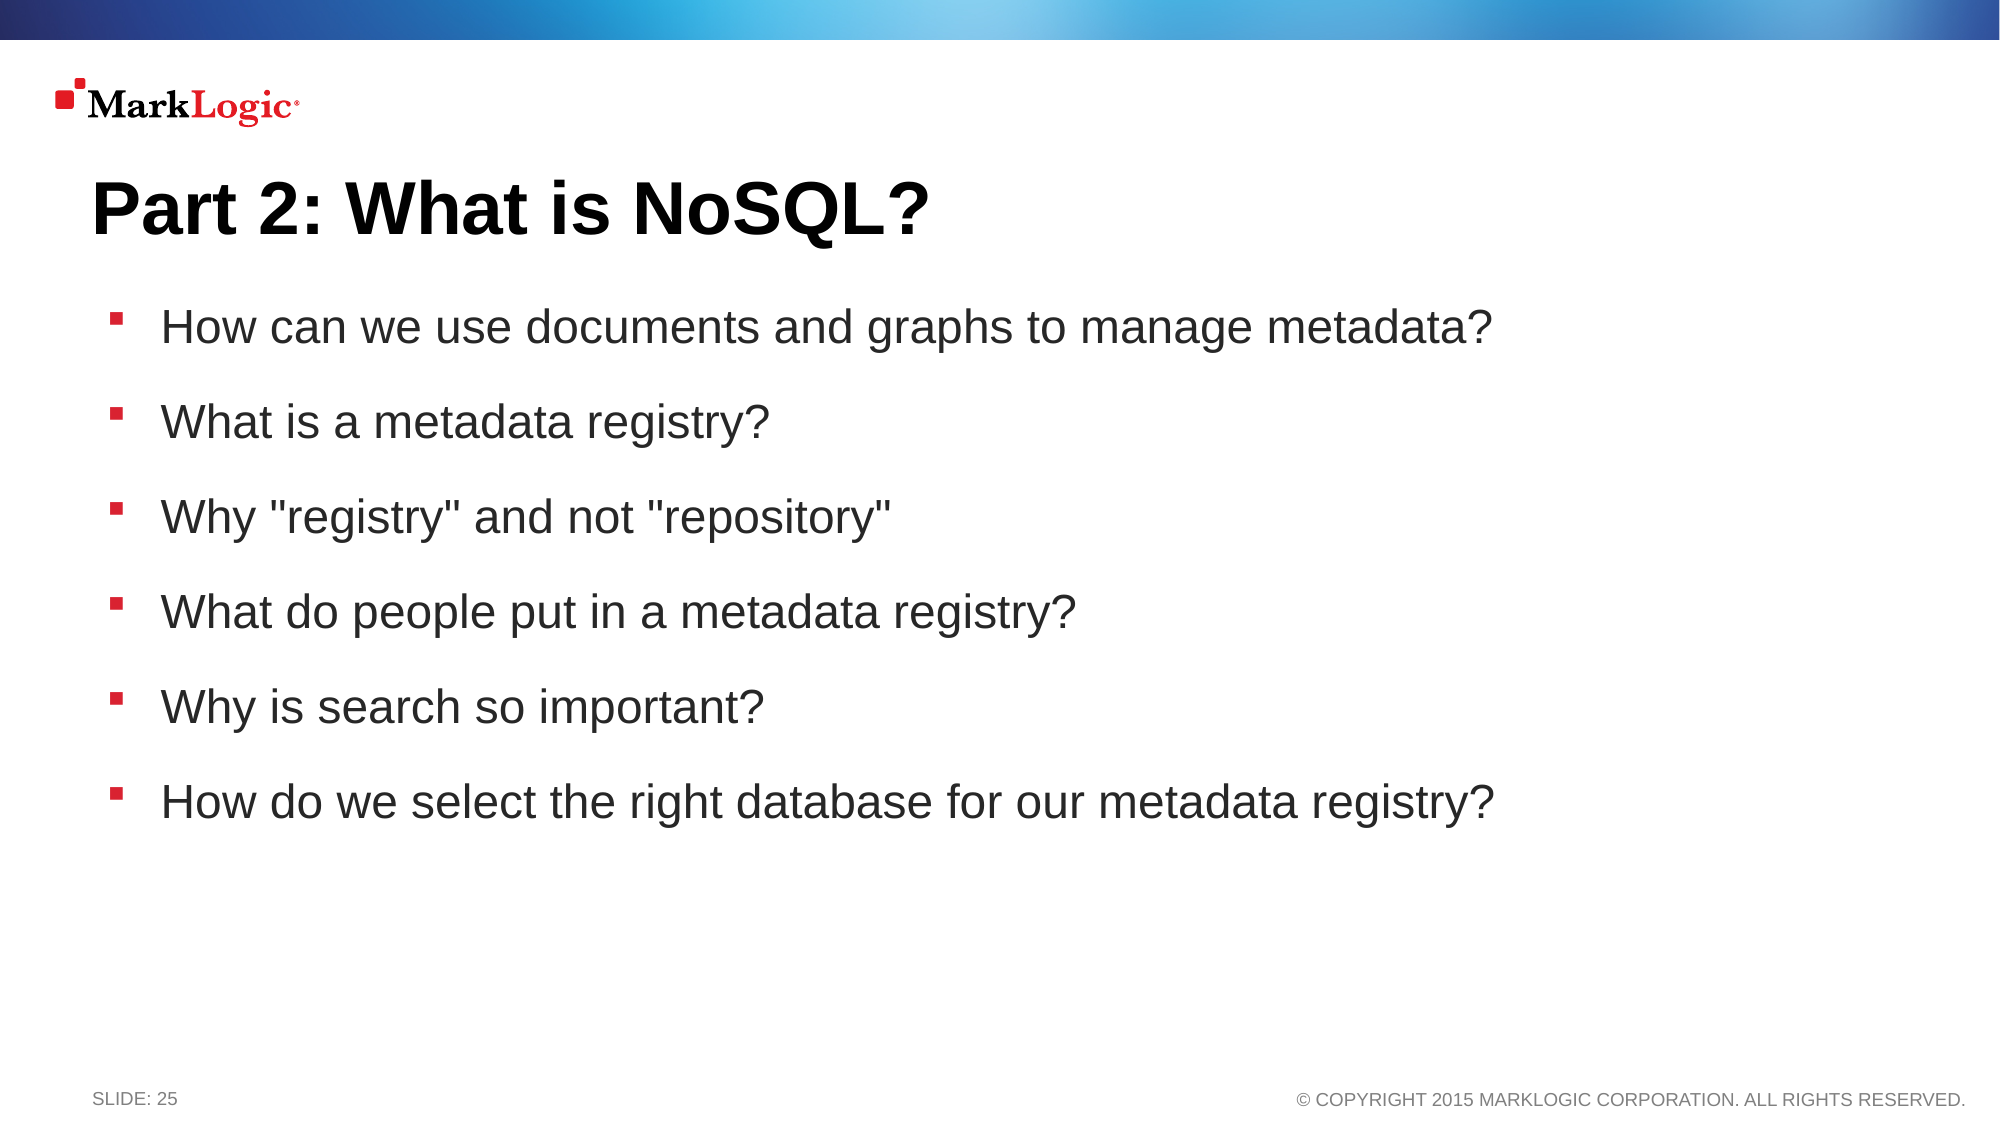

# Part 2: What is NoSQL?
How can we use documents and graphs to manage metadata?
What is a metadata registry?
Why "registry" and not "repository"
What do people put in a metadata registry?
Why is search so important?
How do we select the right database for our metadata registry?